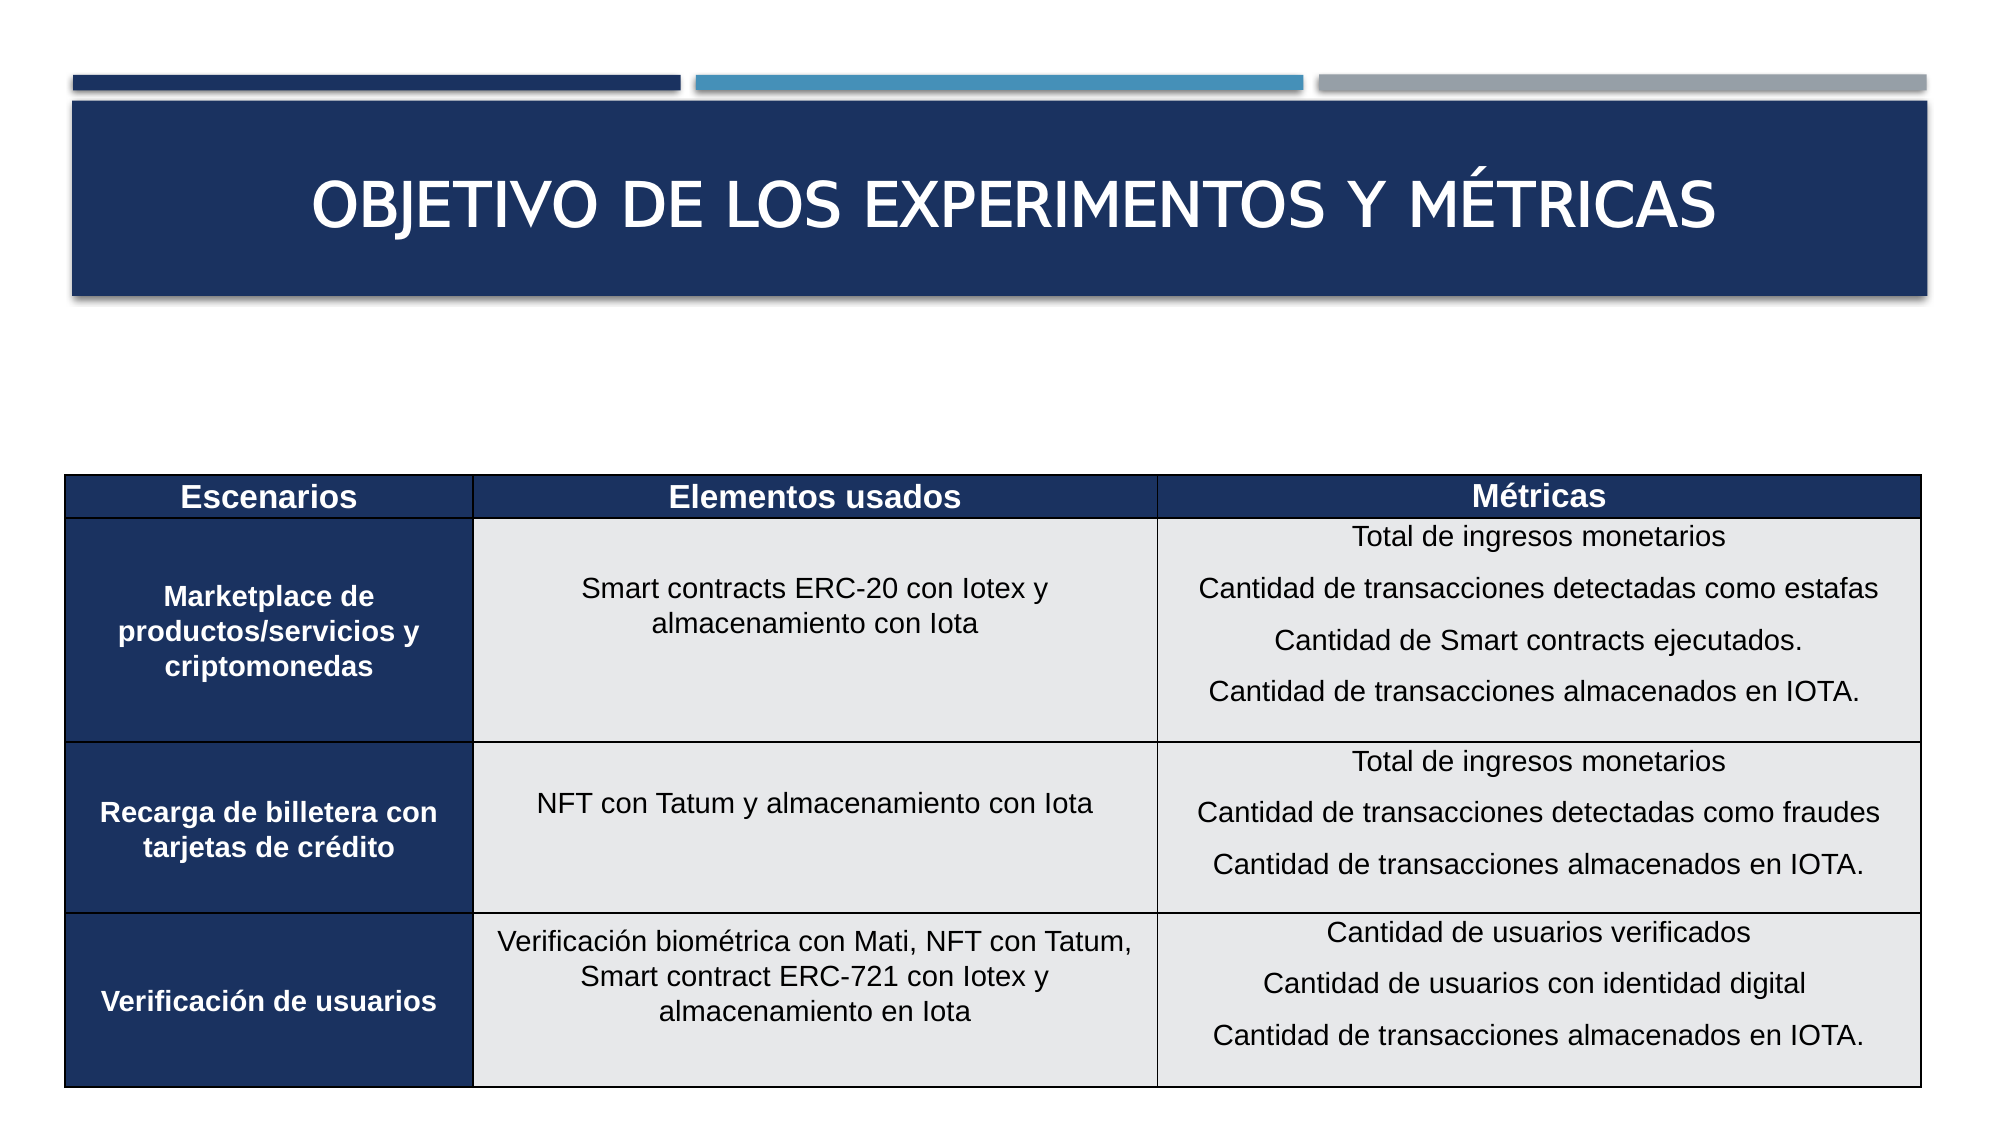

# Objetivo de los experimentos Y métricas
| Escenarios | Elementos usados | Métricas |
| --- | --- | --- |
| Marketplace de productos/servicios y criptomonedas | Smart contracts ERC-20 con Iotex y almacenamiento con Iota | Total de ingresos monetarios Cantidad de transacciones detectadas como estafas Cantidad de Smart contracts ejecutados. Cantidad de transacciones almacenados en IOTA. |
| Recarga de billetera con tarjetas de crédito | NFT con Tatum y almacenamiento con Iota | Total de ingresos monetarios Cantidad de transacciones detectadas como fraudes Cantidad de transacciones almacenados en IOTA. |
| Verificación de usuarios | Verificación biométrica con Mati, NFT con Tatum, Smart contract ERC-721 con Iotex y almacenamiento en Iota | Cantidad de usuarios verificados Cantidad de usuarios con identidad digital Cantidad de transacciones almacenados en IOTA. |